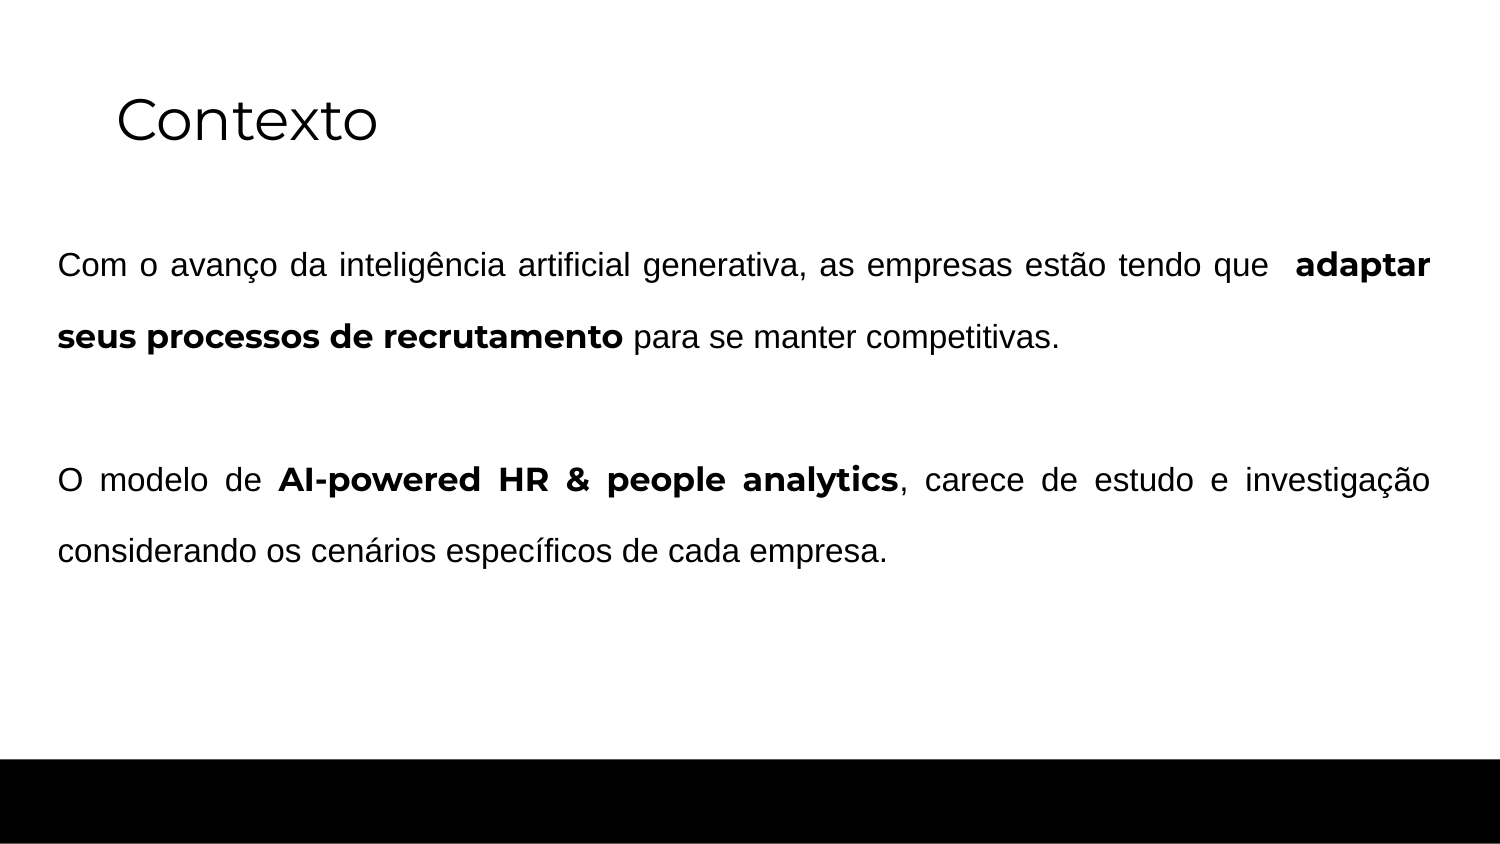

Contexto
Com o avanço da inteligência artificial generativa, as empresas estão tendo que  adaptar seus processos de recrutamento para se manter competitivas.

O modelo de AI-powered HR & people analytics, carece de estudo e investigação considerando os cenários específicos de cada empresa.

KEY THINGS TO KNOW ABOUT THE CORONAVIRUS
DEFEATING COVID-19